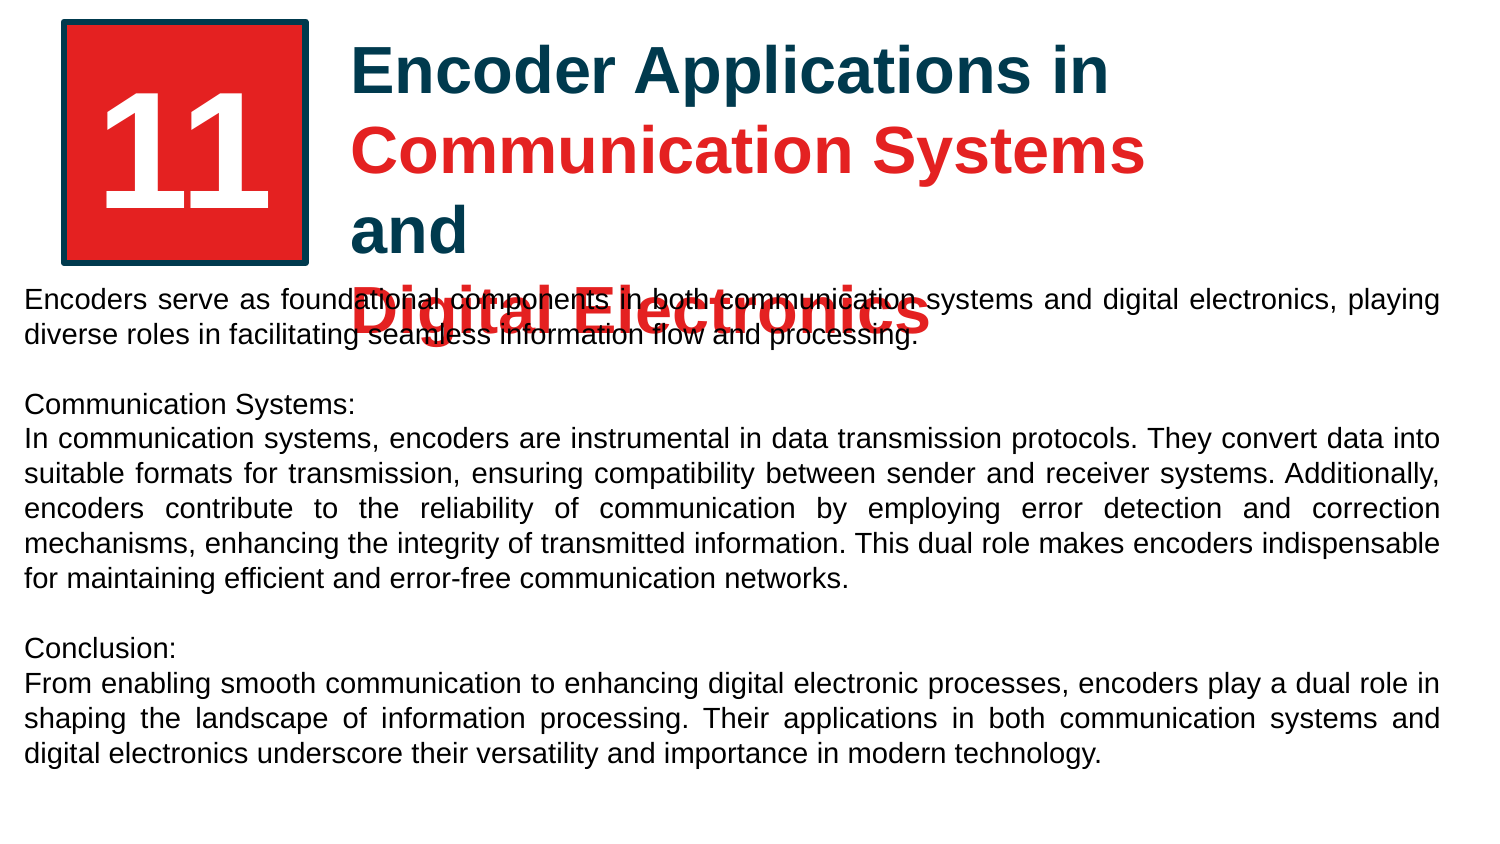

# Encoder Applications in Communication Systems and Digital Electronics
11
Encoders serve as foundational components in both communication systems and digital electronics, playing diverse roles in facilitating seamless information flow and processing.

Communication Systems:
In communication systems, encoders are instrumental in data transmission protocols. They convert data into suitable formats for transmission, ensuring compatibility between sender and receiver systems. Additionally, encoders contribute to the reliability of communication by employing error detection and correction mechanisms, enhancing the integrity of transmitted information. This dual role makes encoders indispensable for maintaining efficient and error-free communication networks.

Conclusion:
From enabling smooth communication to enhancing digital electronic processes, encoders play a dual role in shaping the landscape of information processing. Their applications in both communication systems and digital electronics underscore their versatility and importance in modern technology.